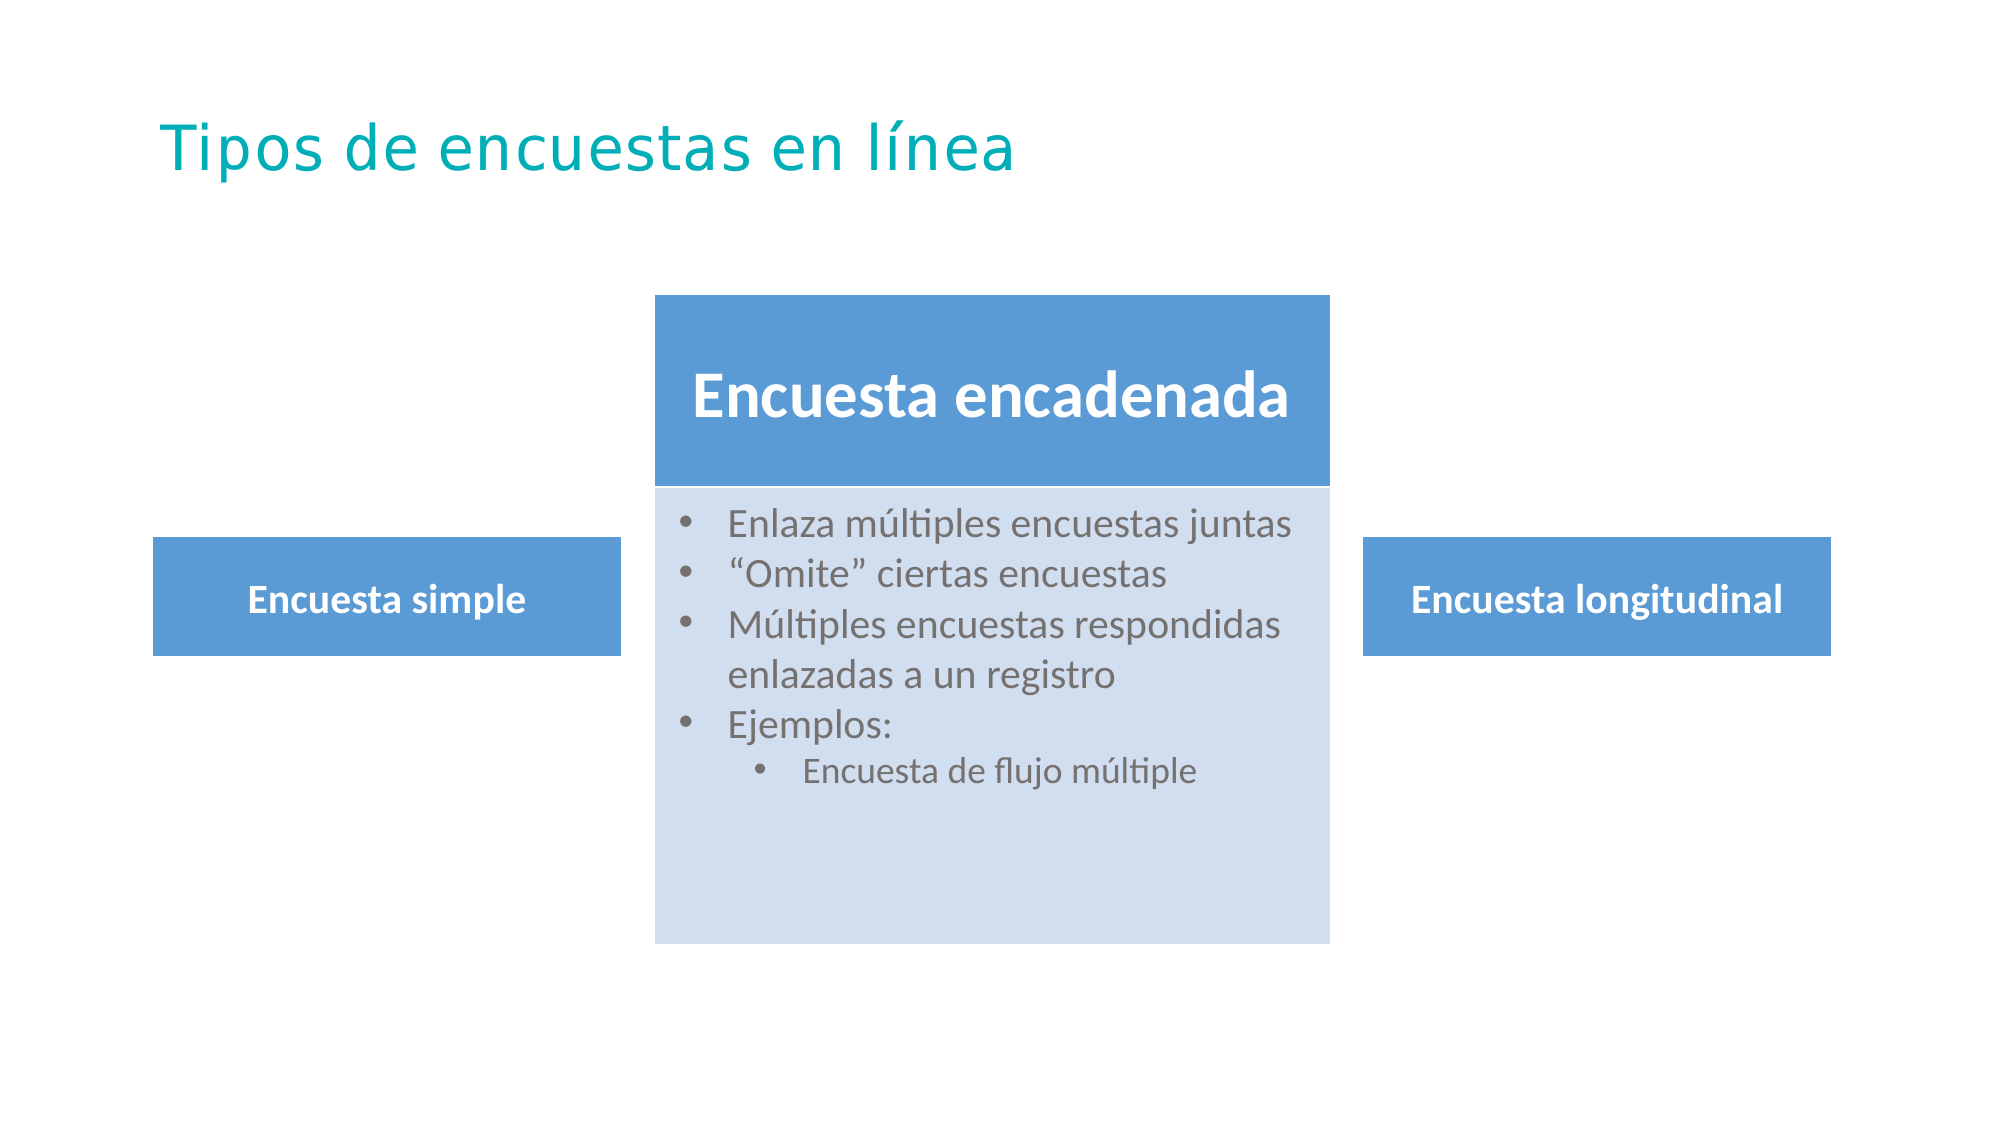

Tipos de encuestas en línea
Encuesta encadenada
Enlaza múltiples encuestas juntas
“Omite” ciertas encuestas
Múltiples encuestas respondidas enlazadas a un registro
Ejemplos:
Encuesta de flujo múltiple
Encuesta simple
Encuesta longitudinal